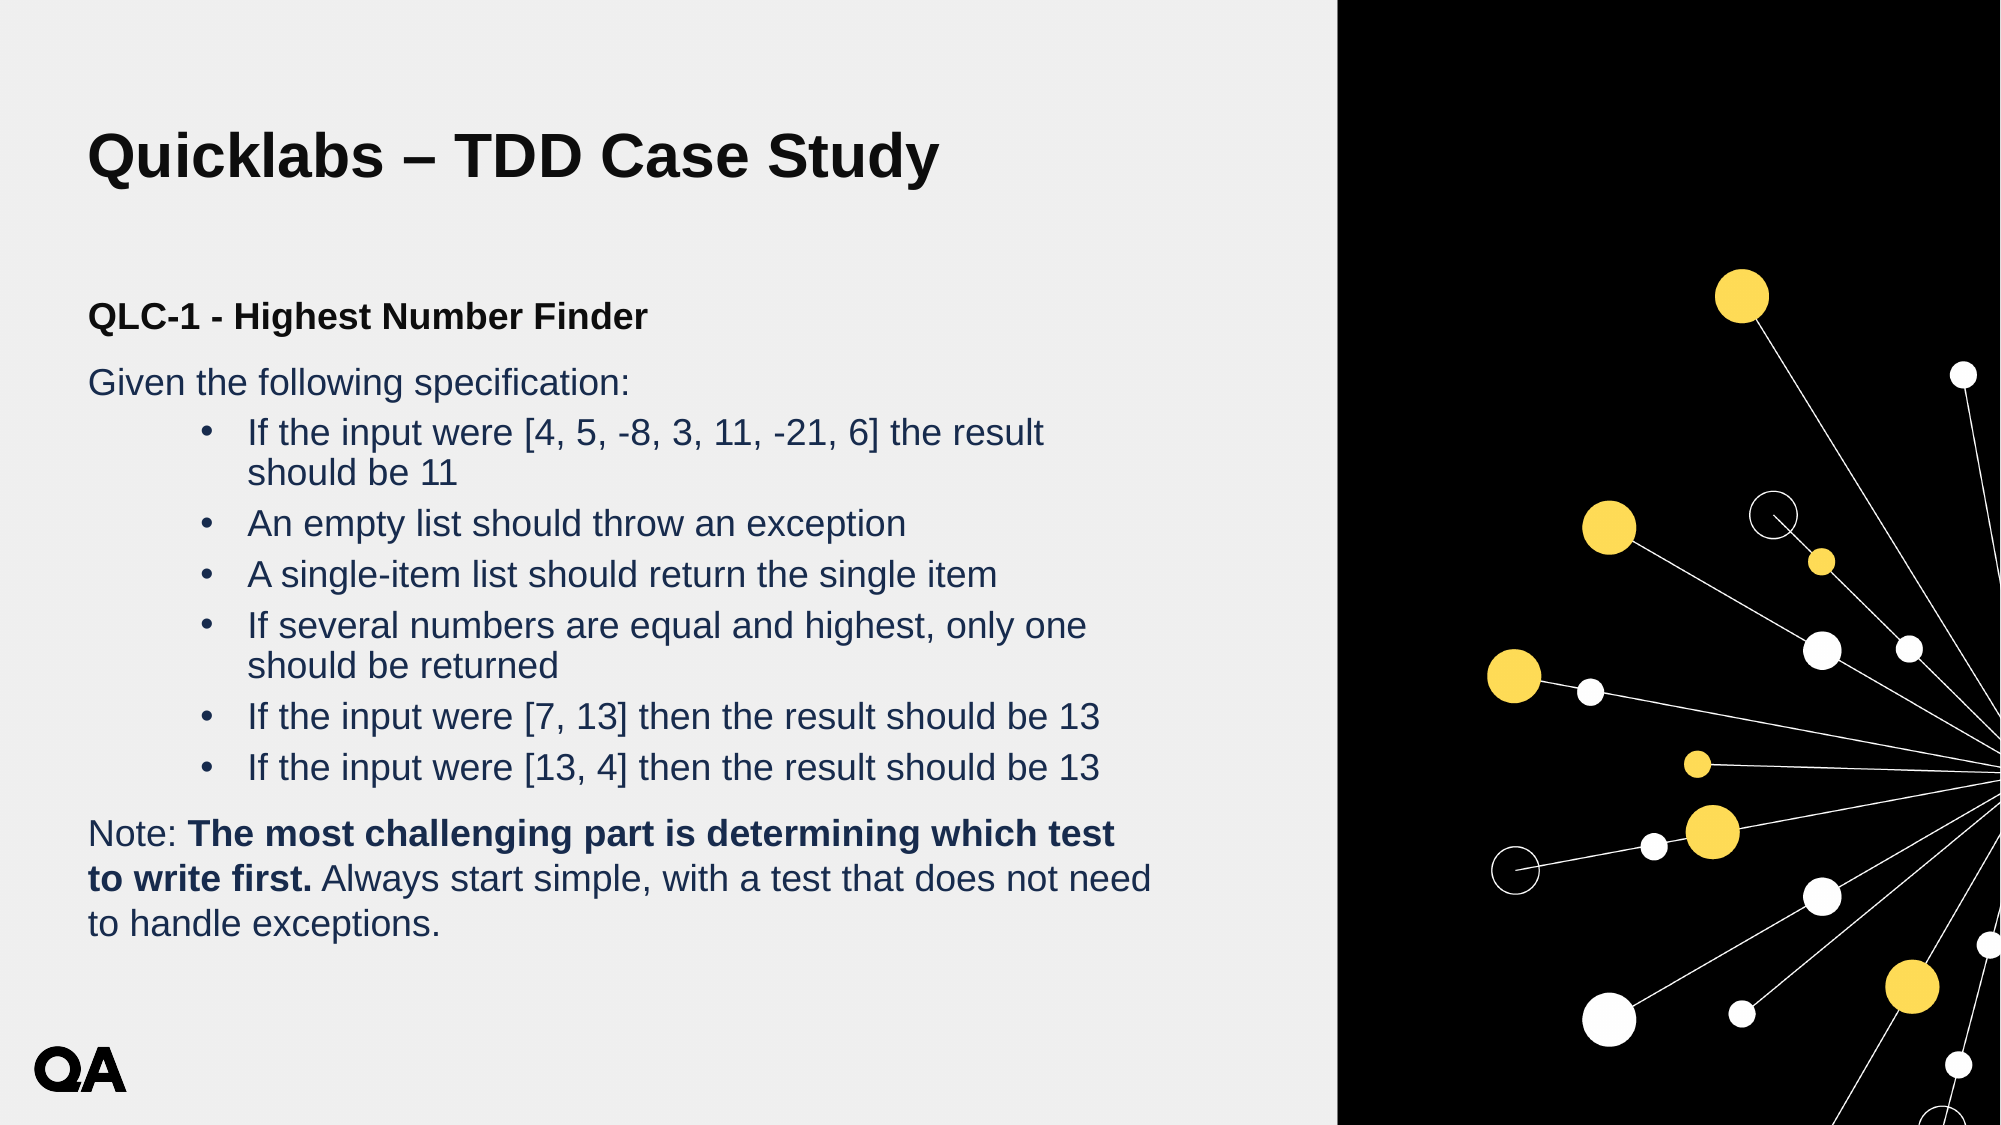

# Quicklabs – TDD Case Study
QLC-1 - Highest Number Finder
Given the following specification:
If the input were [4, 5, -8, 3, 11, -21, 6] the result should be 11
An empty list should throw an exception
A single-item list should return the single item
If several numbers are equal and highest, only one should be returned
If the input were [7, 13] then the result should be 13
If the input were [13, 4] then the result should be 13
Note: The most challenging part is determining which test to write first. Always start simple, with a test that does not need to handle exceptions.